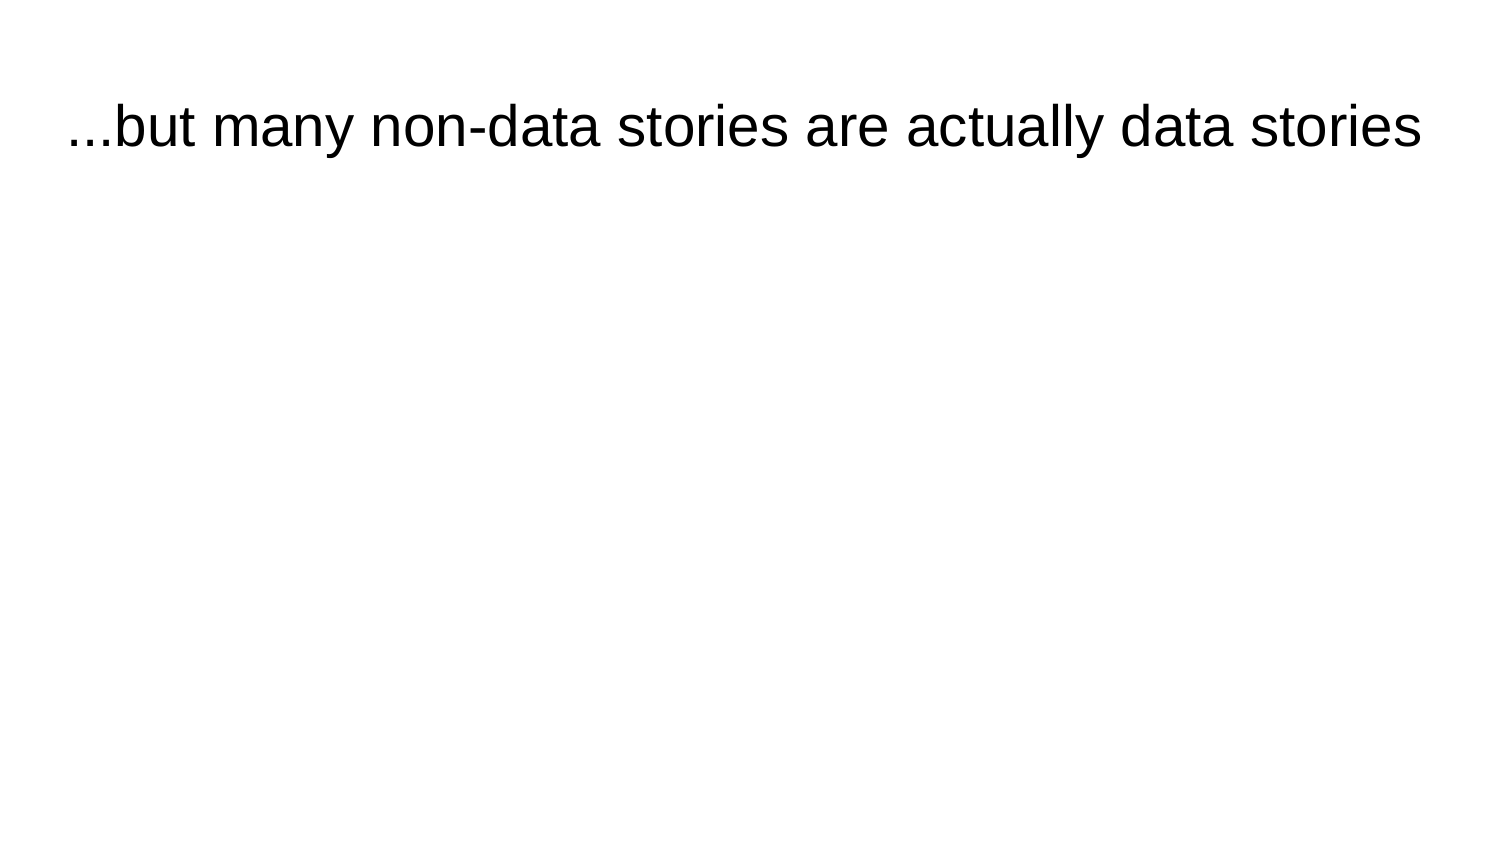

# ...but many non-data stories are actually data stories